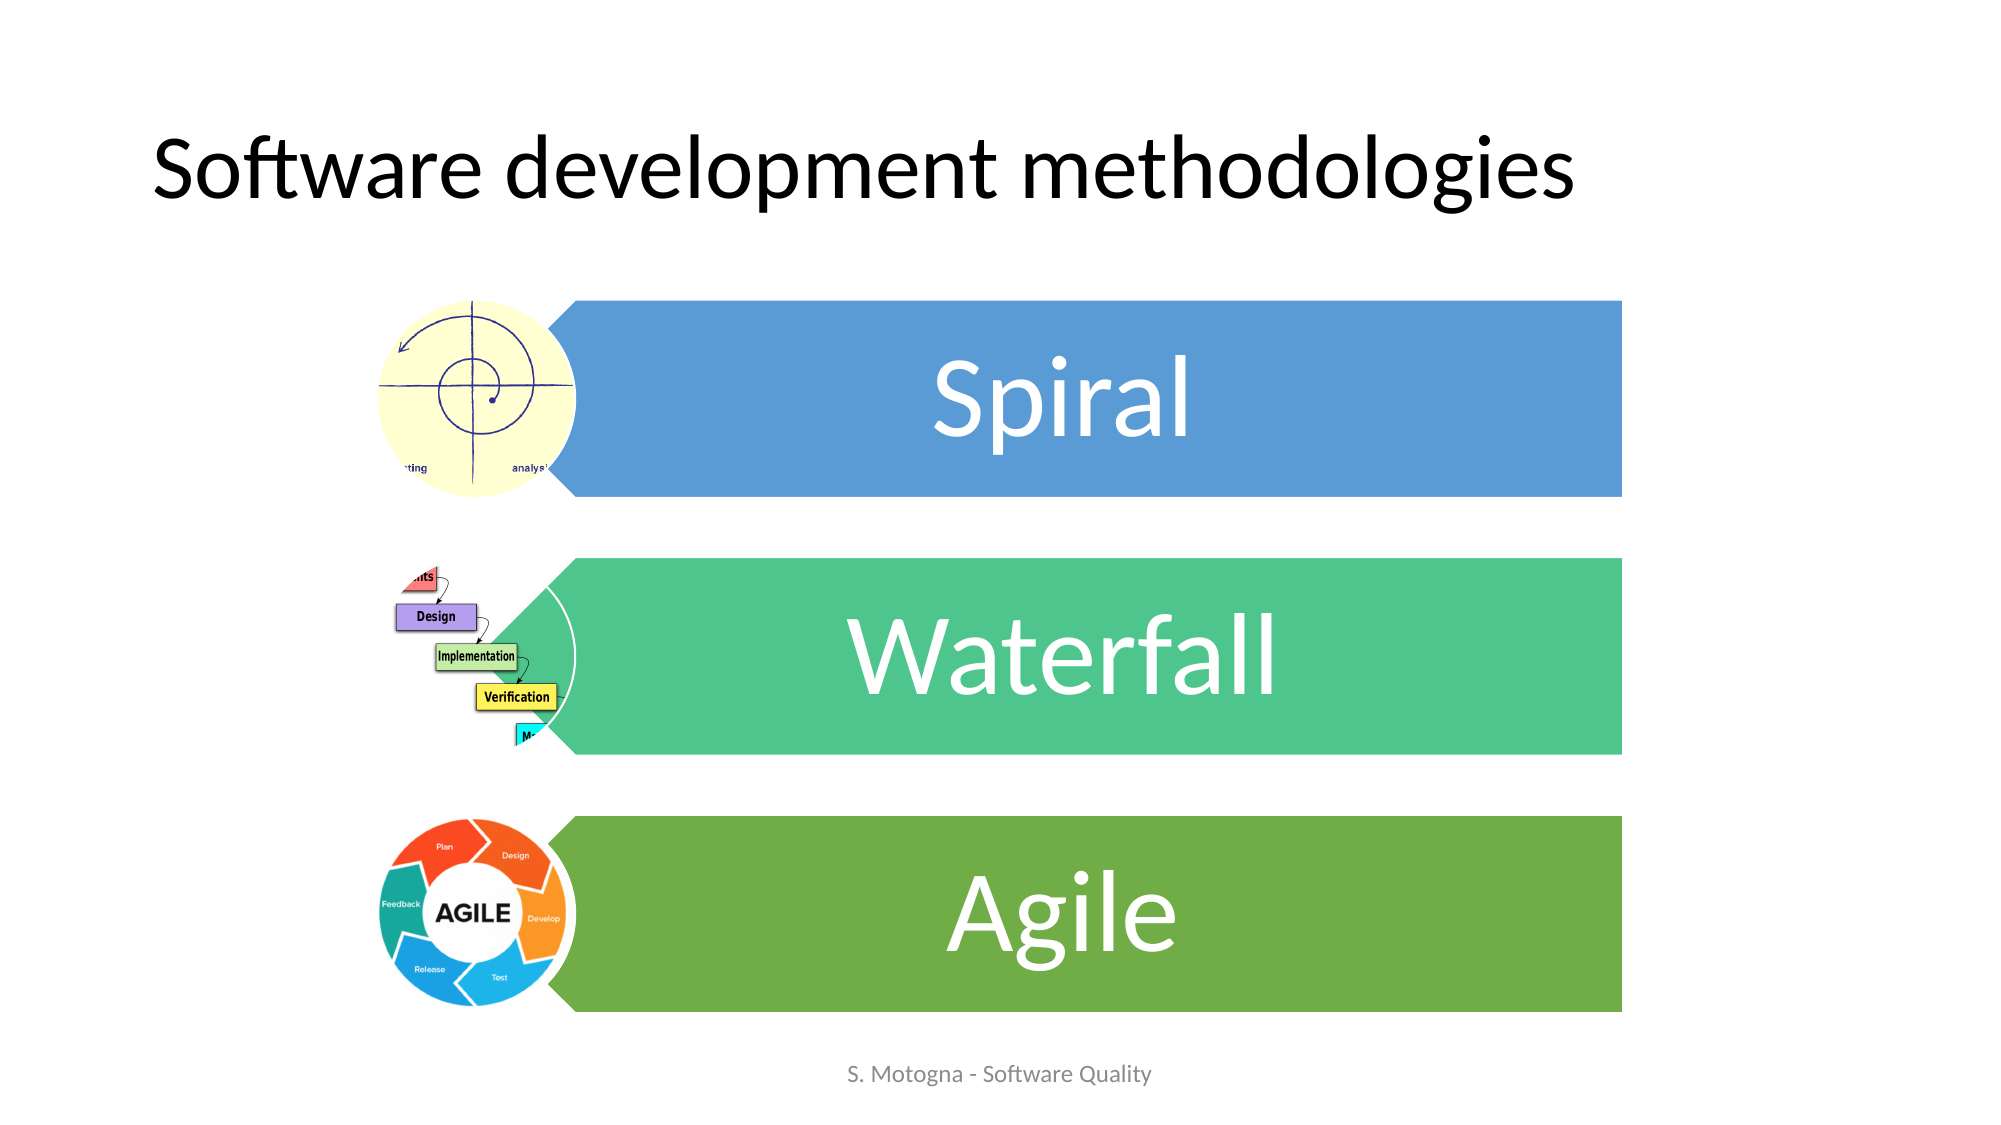

# Software development methodologies
Spiral
Waterfall
Agile
S. Motogna - Software Quality